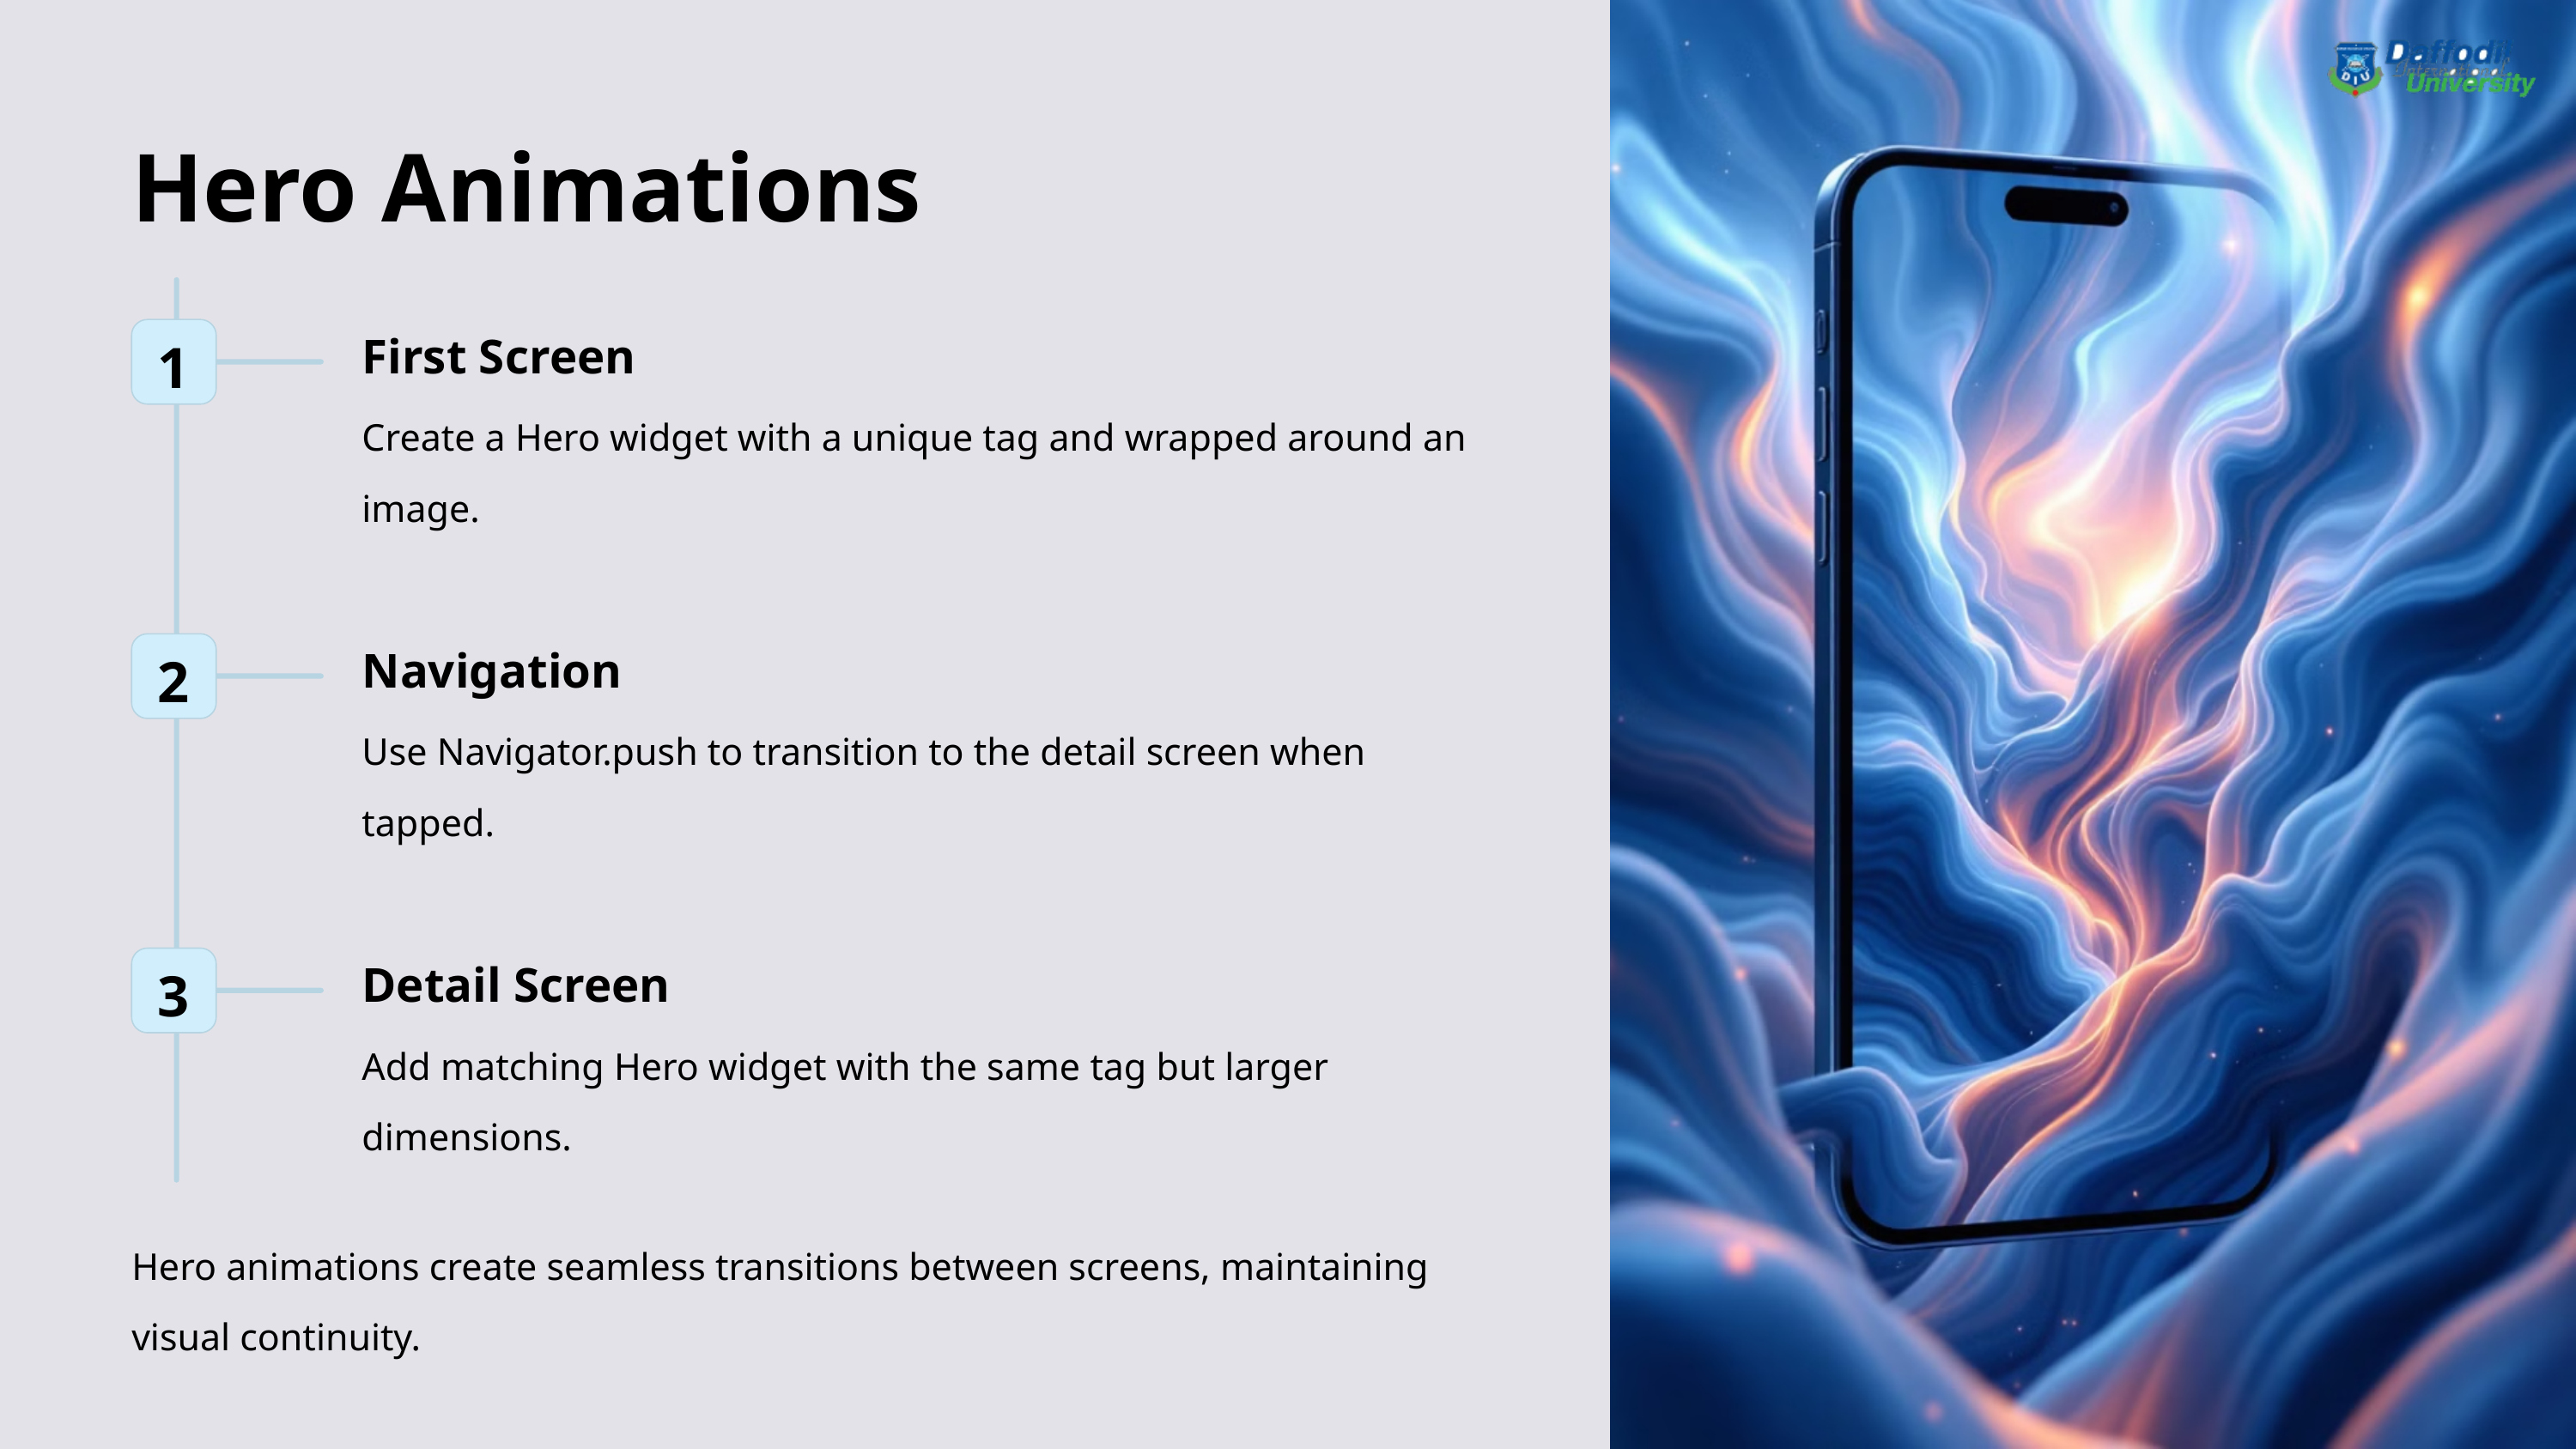

Hero Animations

First Screen

1

Create a Hero widget with a unique tag and wrapped around an image.

Navigation

2

Use Navigator.push to transition to the detail screen when tapped.

Detail Screen

3

Add matching Hero widget with the same tag but larger dimensions.

Hero animations create seamless transitions between screens, maintaining visual continuity.